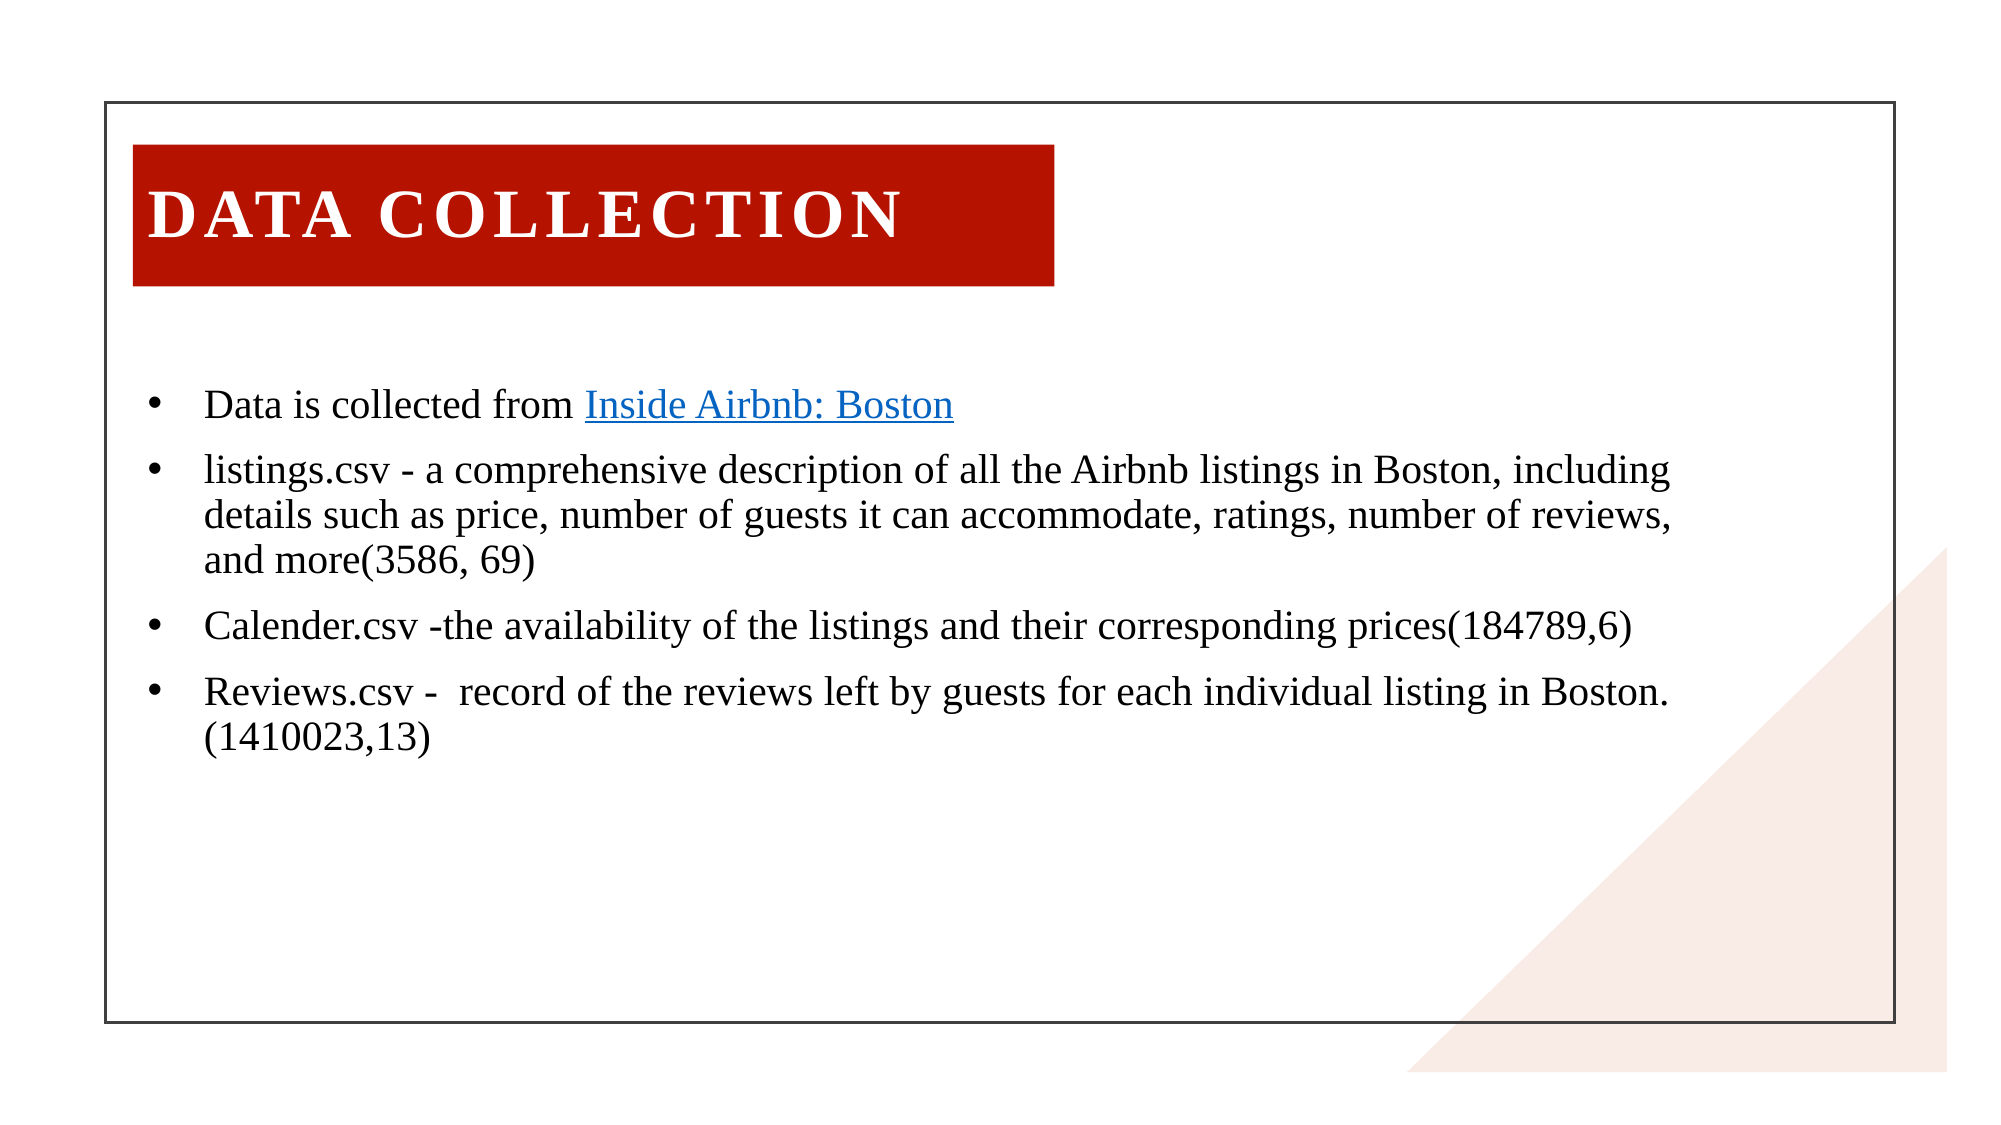

# DATA COLLECTION
Data is collected from Inside Airbnb: Boston
listings.csv - a comprehensive description of all the Airbnb listings in Boston, including details such as price, number of guests it can accommodate, ratings, number of reviews, and more(3586, 69)
Calender.csv -the availability of the listings and their corresponding prices(184789,6)
Reviews.csv -  record of the reviews left by guests for each individual listing in Boston.(1410023,13)